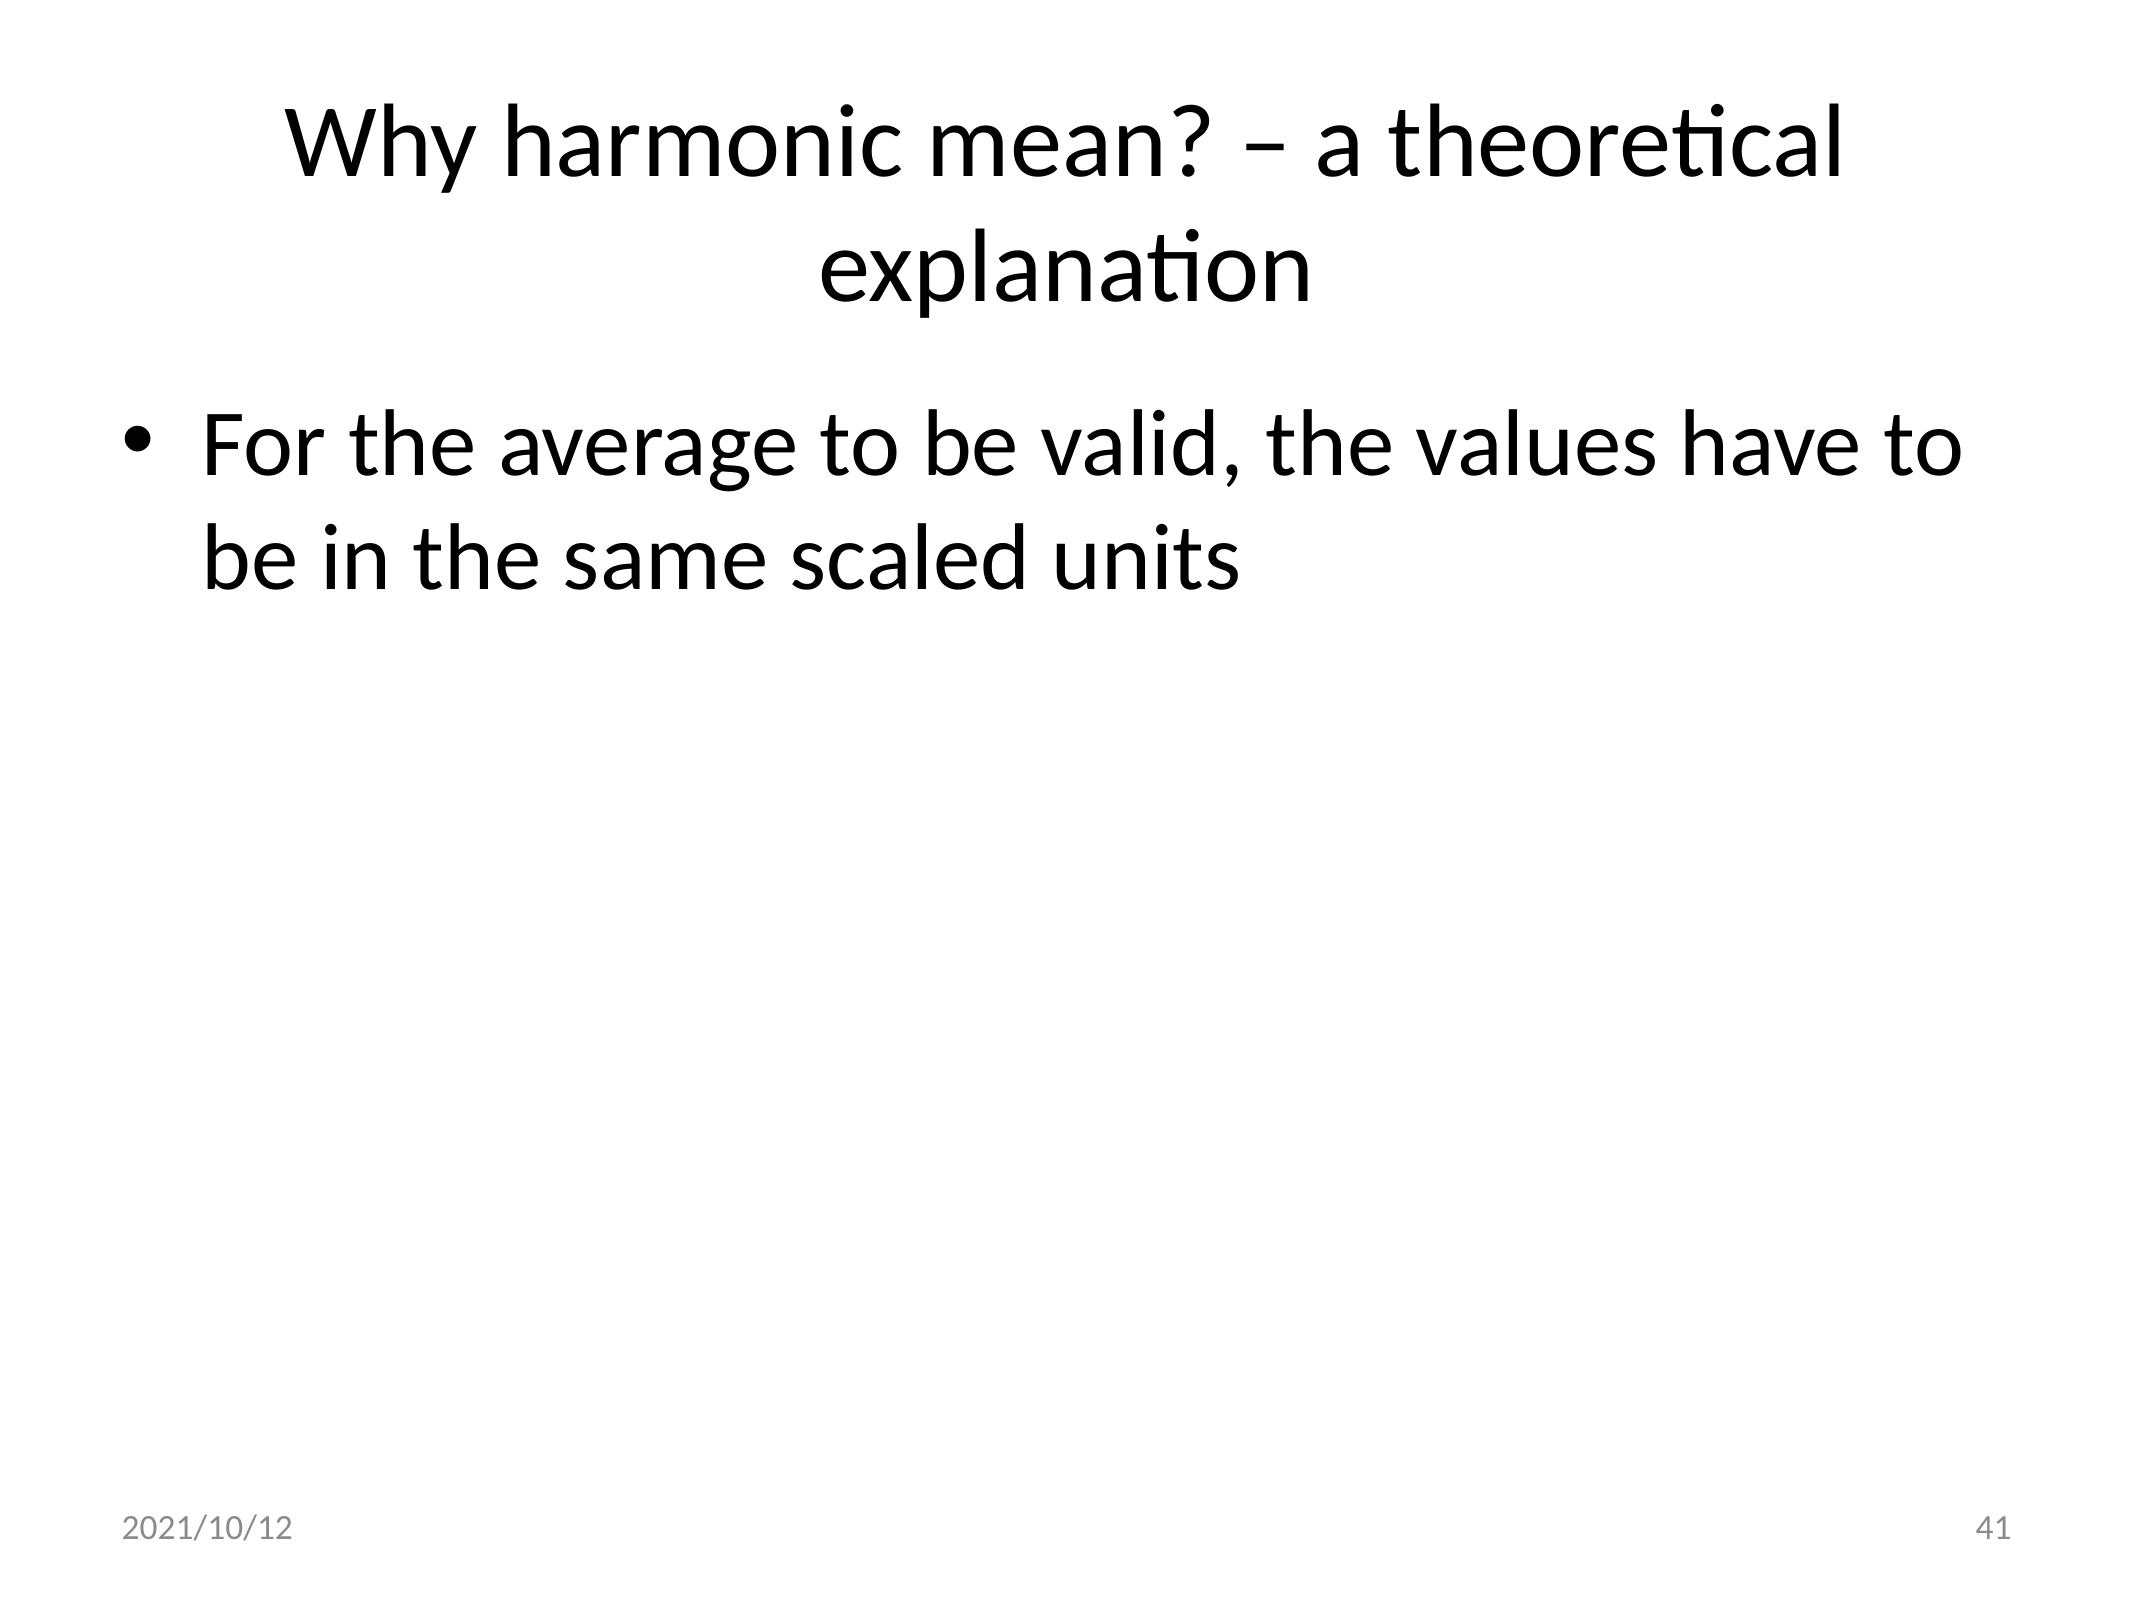

# Why harmonic mean? – a theoretical explanation
For the average to be valid, the values have to be in the same scaled units
2021/10/12
41